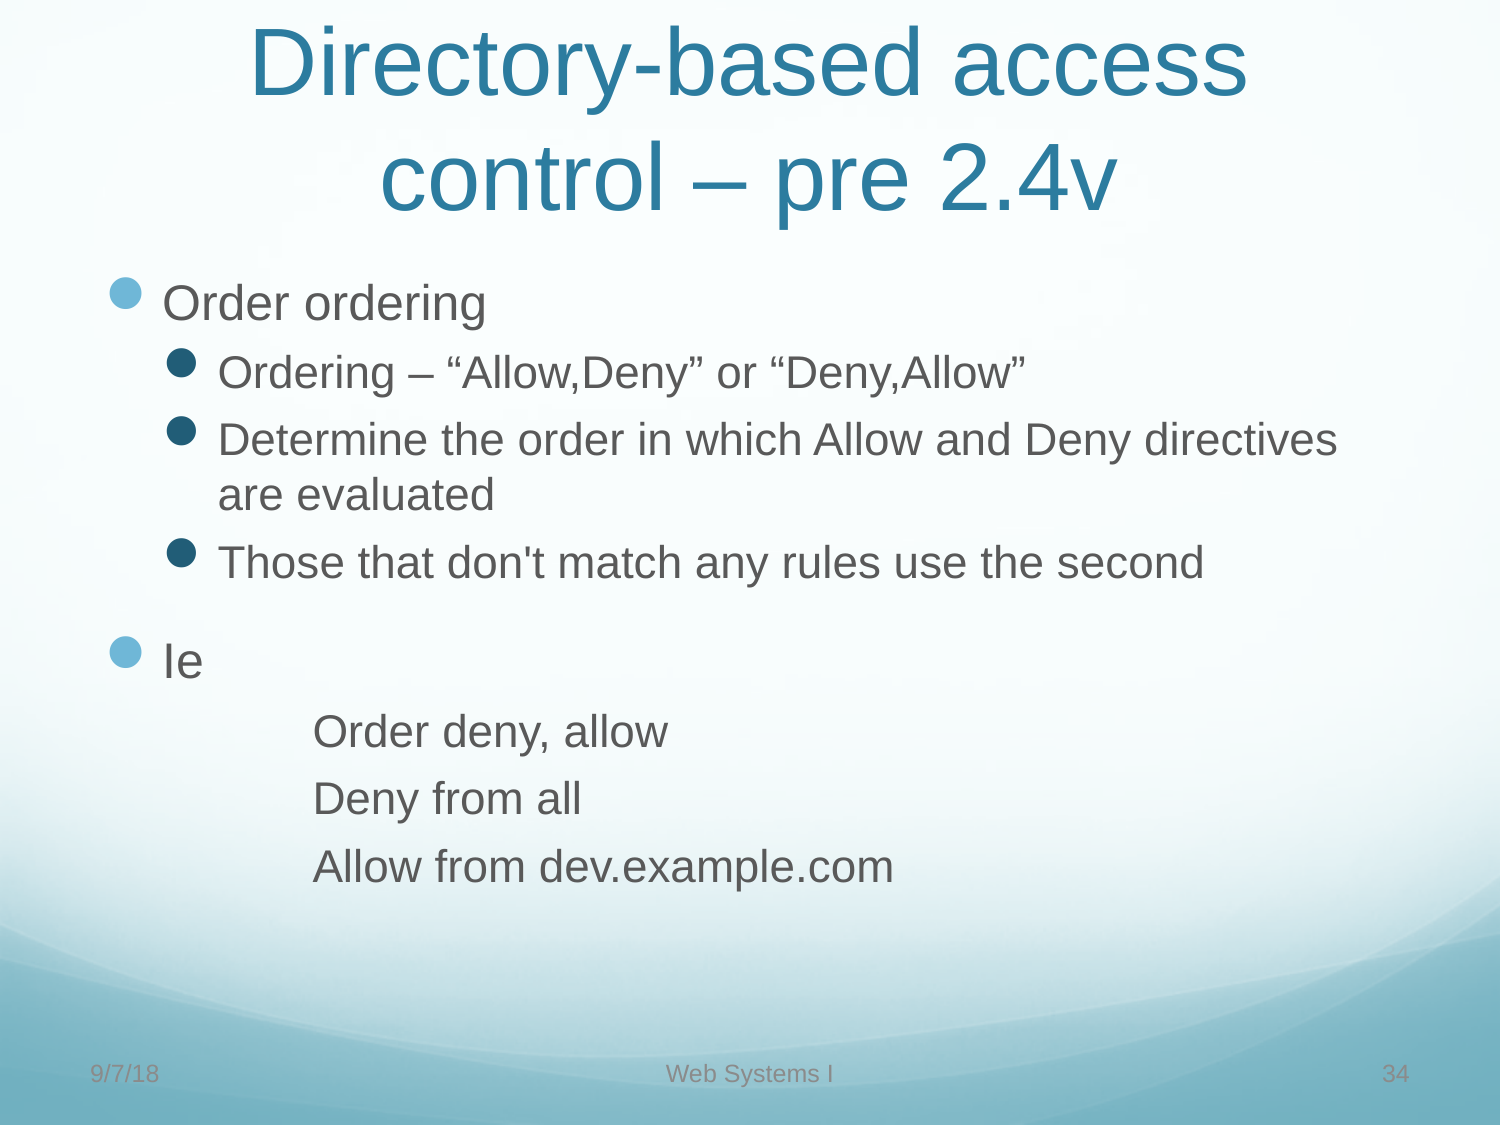

# Directory-based access control – pre 2.4v
Order ordering
Ordering – “Allow,Deny” or “Deny,Allow”
Determine the order in which Allow and Deny directives are evaluated
Those that don't match any rules use the second
Ie
	Order deny, allow
	Deny from all
	Allow from dev.example.com

9/7/18
Web Systems I
34